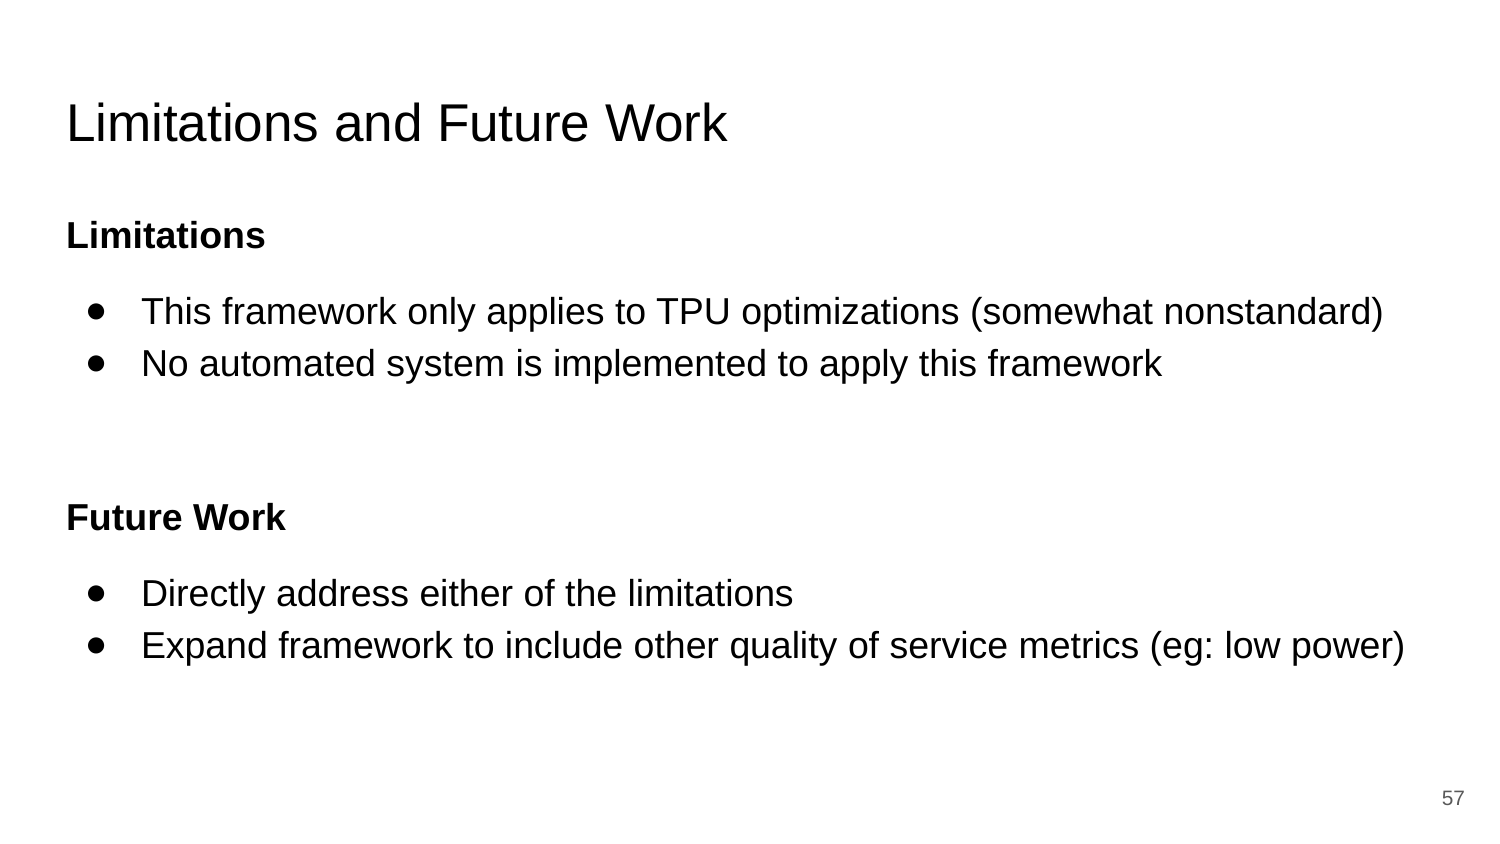

# Limitations and Future Work
Limitations
This framework only applies to TPU optimizations (somewhat nonstandard)
No automated system is implemented to apply this framework

Future Work
Directly address either of the limitations
Expand framework to include other quality of service metrics (eg: low power)
57